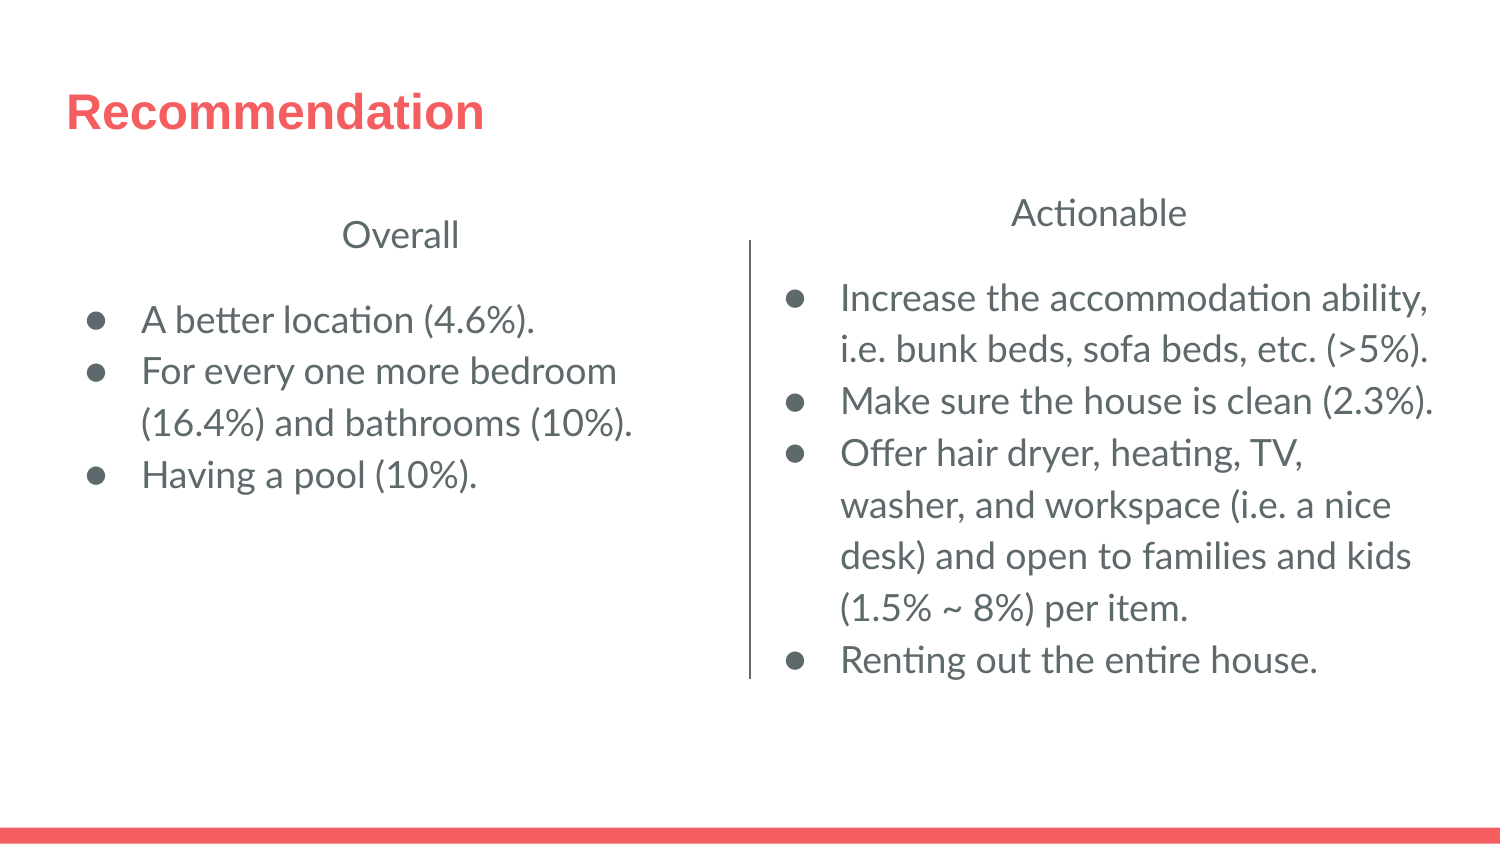

# Recommendation
Actionable
Increase the accommodation ability, i.e. bunk beds, sofa beds, etc. (>5%).
Make sure the house is clean (2.3%).
Offer hair dryer, heating, TV, washer, and workspace (i.e. a nice desk) and open to families and kids (1.5% ~ 8%) per item.
Renting out the entire house.
Overall
A better location (4.6%).
For every one more bedroom (16.4%) and bathrooms (10%).
Having a pool (10%).